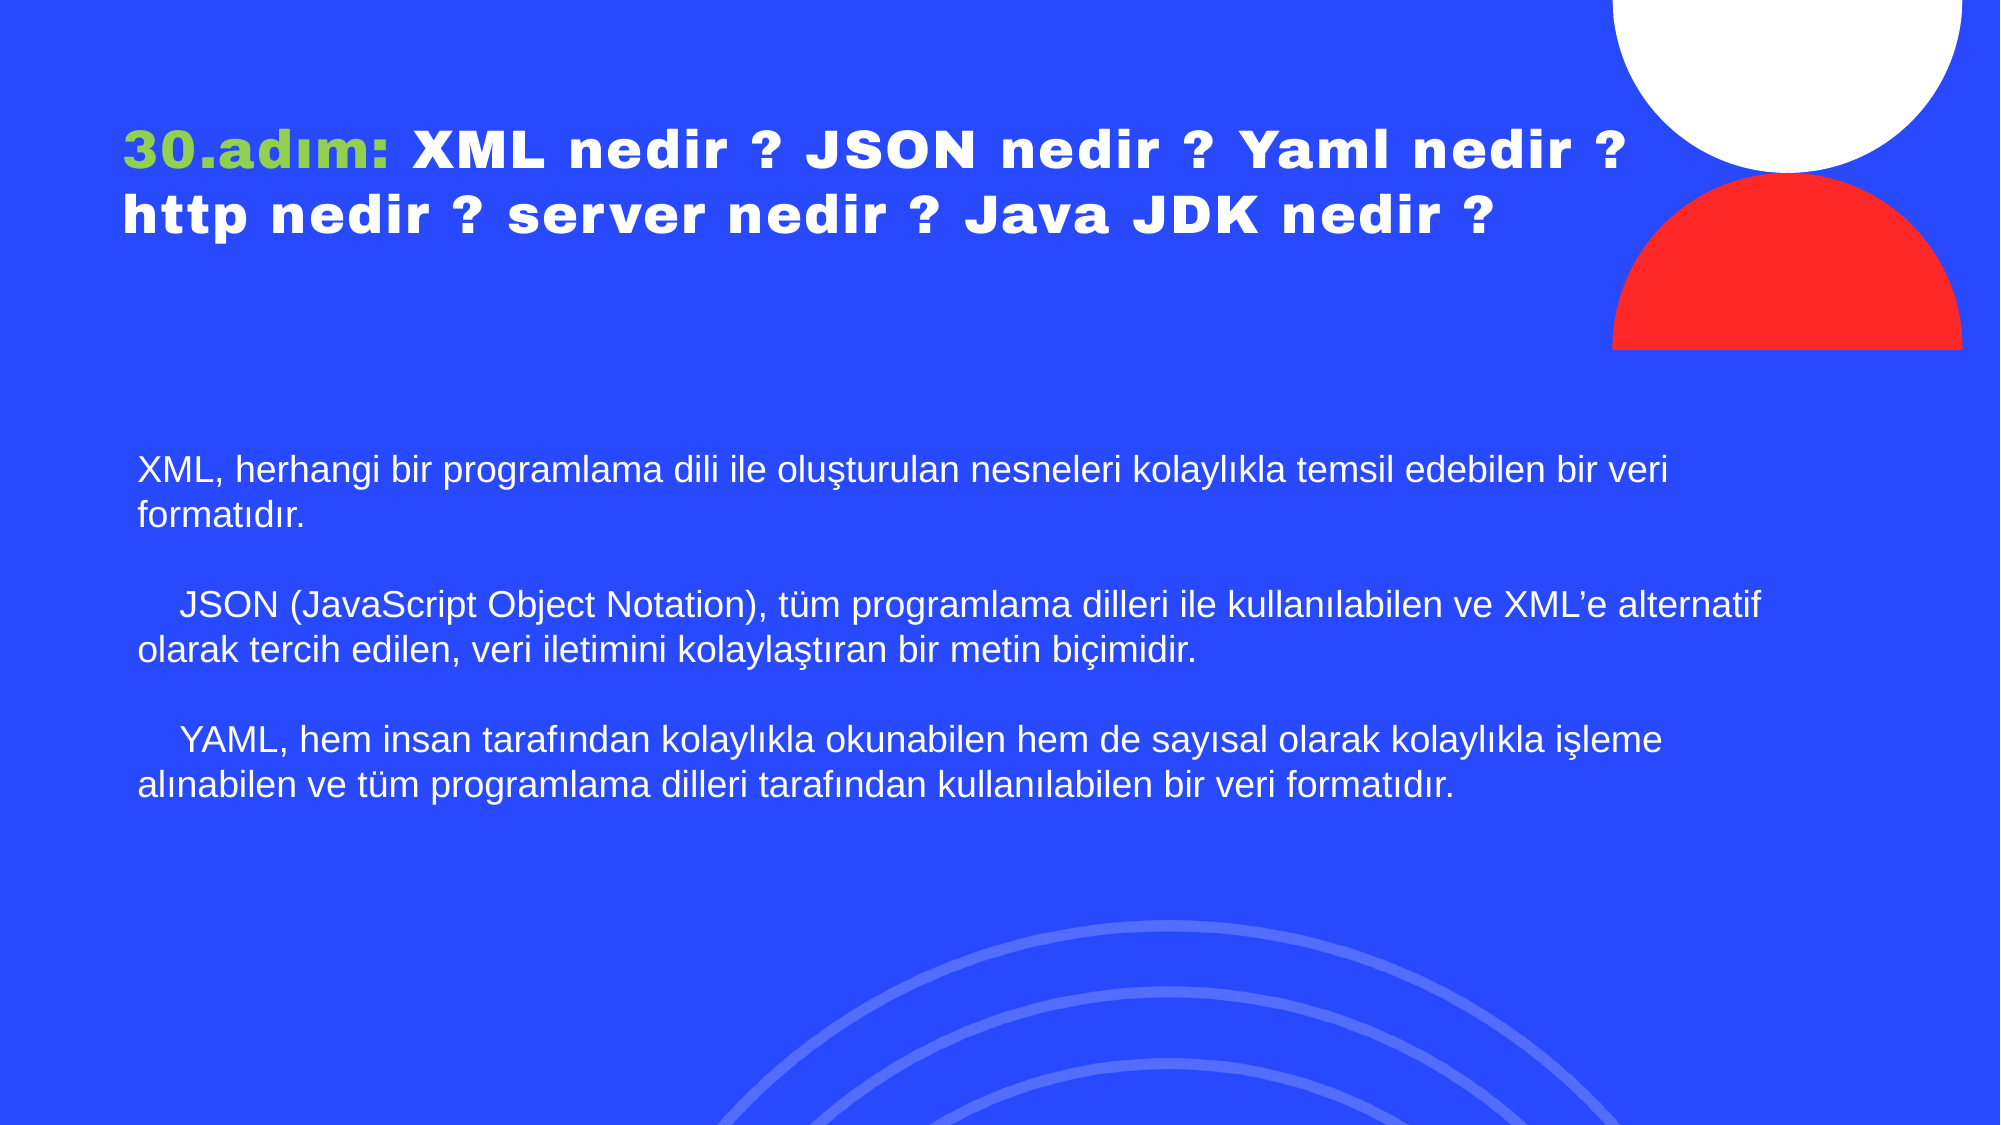

# 30.adım: XML nedir ? JSON nedir ? Yaml nedir ? http nedir ? server nedir ? Java JDK nedir ?
XML, herhangi bir programlama dili ile oluşturulan nesneleri kolaylıkla temsil edebilen bir veri formatıdır.

    JSON (JavaScript Object Notation), tüm programlama dilleri ile kullanılabilen ve XML’e alternatif olarak tercih edilen, veri iletimini kolaylaştıran bir metin biçimidir.

    YAML, hem insan tarafından kolaylıkla okunabilen hem de sayısal olarak kolaylıkla işleme alınabilen ve tüm programlama dilleri tarafından kullanılabilen bir veri formatıdır.